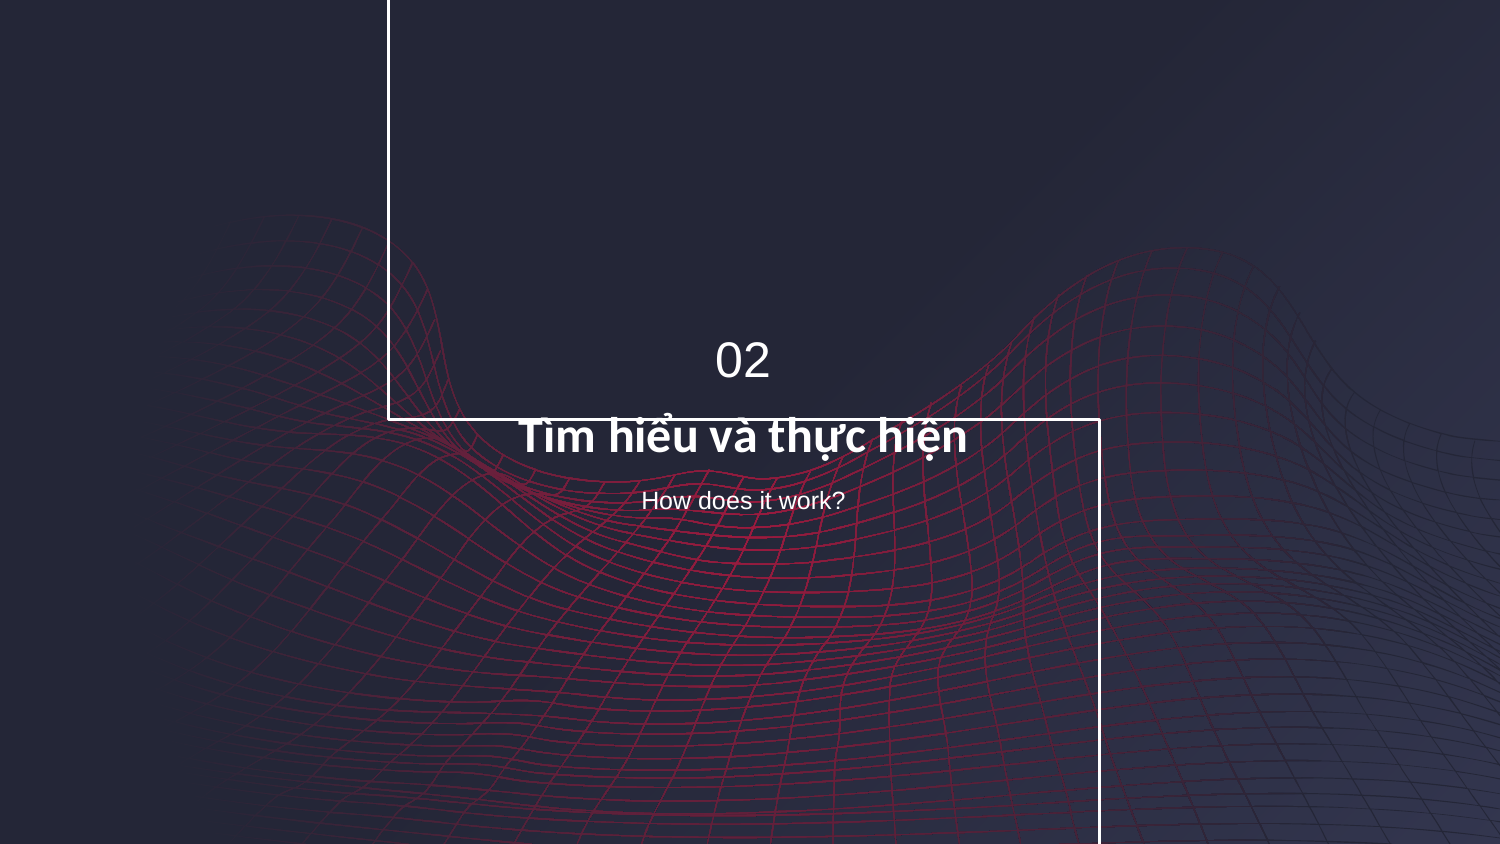

02
Tìm hiểu và thực hiện
How does it work?